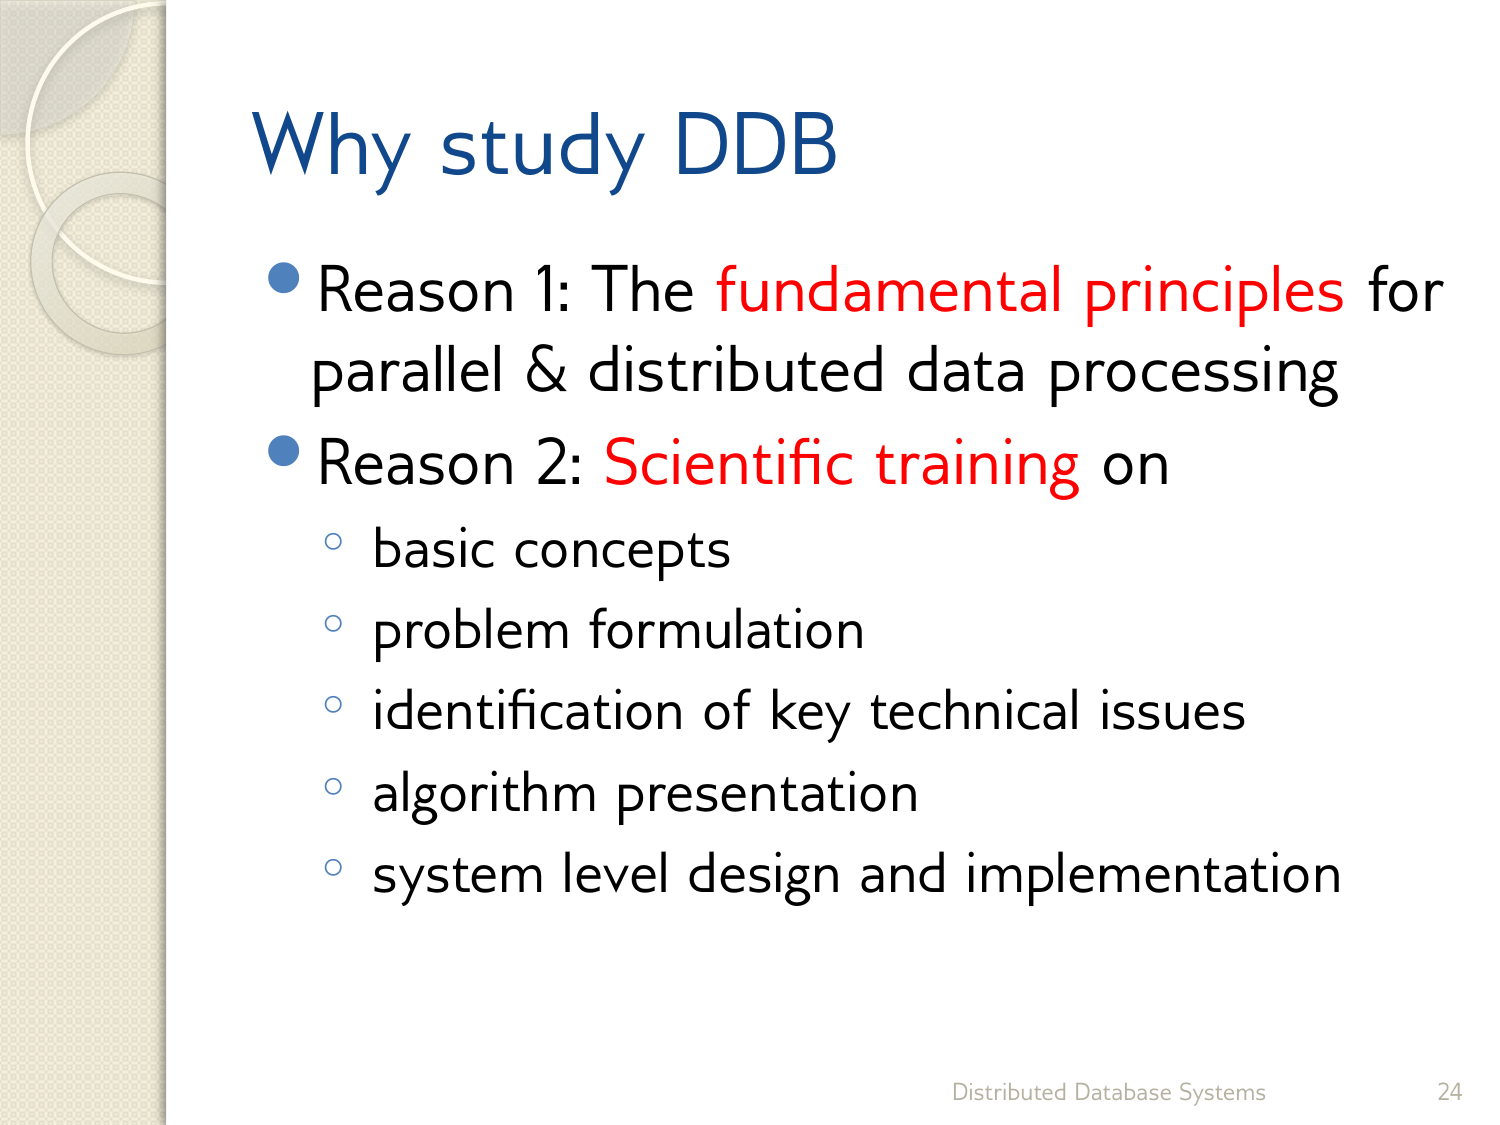

# Why study DDB
Reason 1: The fundamental principles for parallel & distributed data processing
Reason 2: Scientific training on
 basic concepts
 problem formulation
 identification of key technical issues
 algorithm presentation
 system level design and implementation
Distributed Database Systems
24